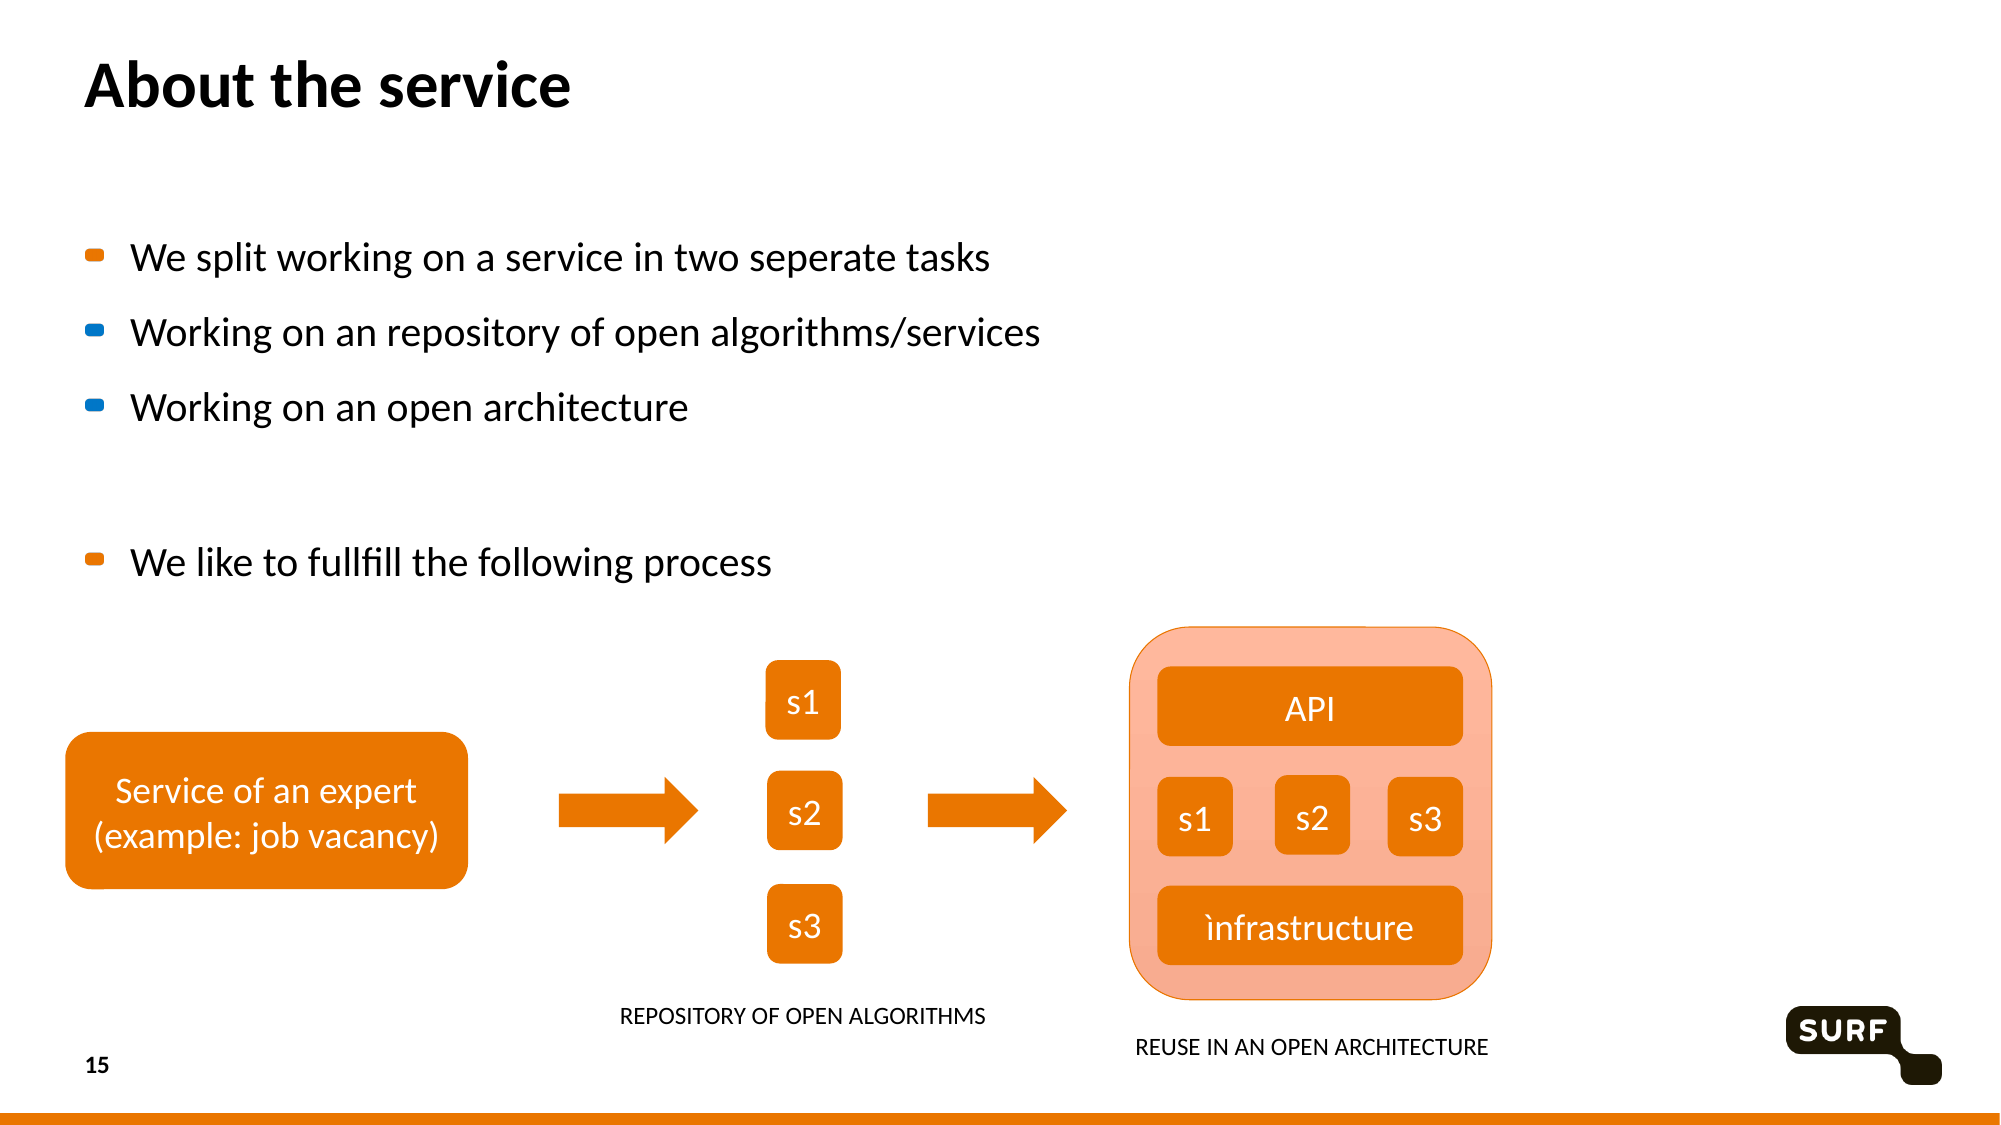

# About the service
We split working on a service in two seperate tasks
Working on an repository of open algorithms/services
Working on an open architecture

We like to fullfill the following process

s1
API
Service of an expert
(example: job vacancy)
s2
s2

s1
s3

s3
ìnfrastructure
Repository of open algorithms
Reuse in an open Architecture
15